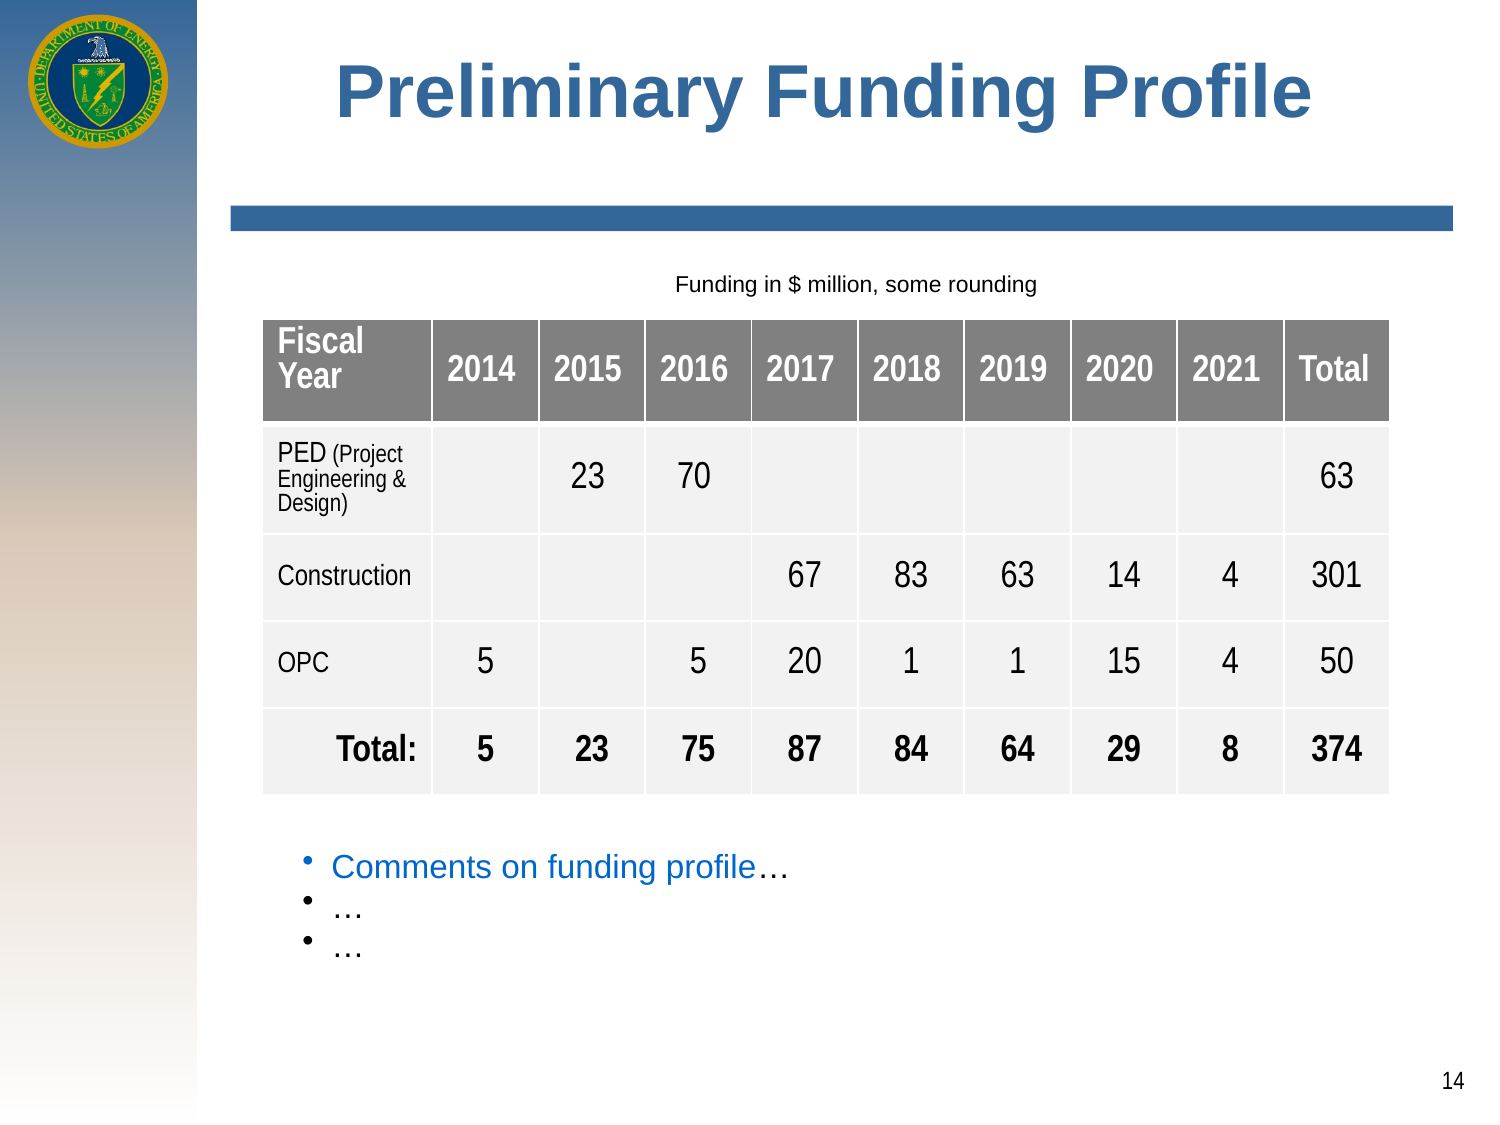

Preliminary Funding Profile
Funding in $ million, some rounding
| Fiscal Year | 2014 | 2015 | 2016 | 2017 | 2018 | 2019 | 2020 | 2021 | Total |
| --- | --- | --- | --- | --- | --- | --- | --- | --- | --- |
| PED (Project Engineering & Design) |  | 23 | 70 |  |  |  |  |  | 63 |
| Construction |  |  |  | 67 | 83 | 63 | 14 | 4 | 301 |
| OPC | 5 |  | 5 | 20 | 1 | 1 | 15 | 4 | 50 |
| Total: | 5 | 23 | 75 | 87 | 84 | 64 | 29 | 8 | 374 |
Comments on funding profile…
…
…
14